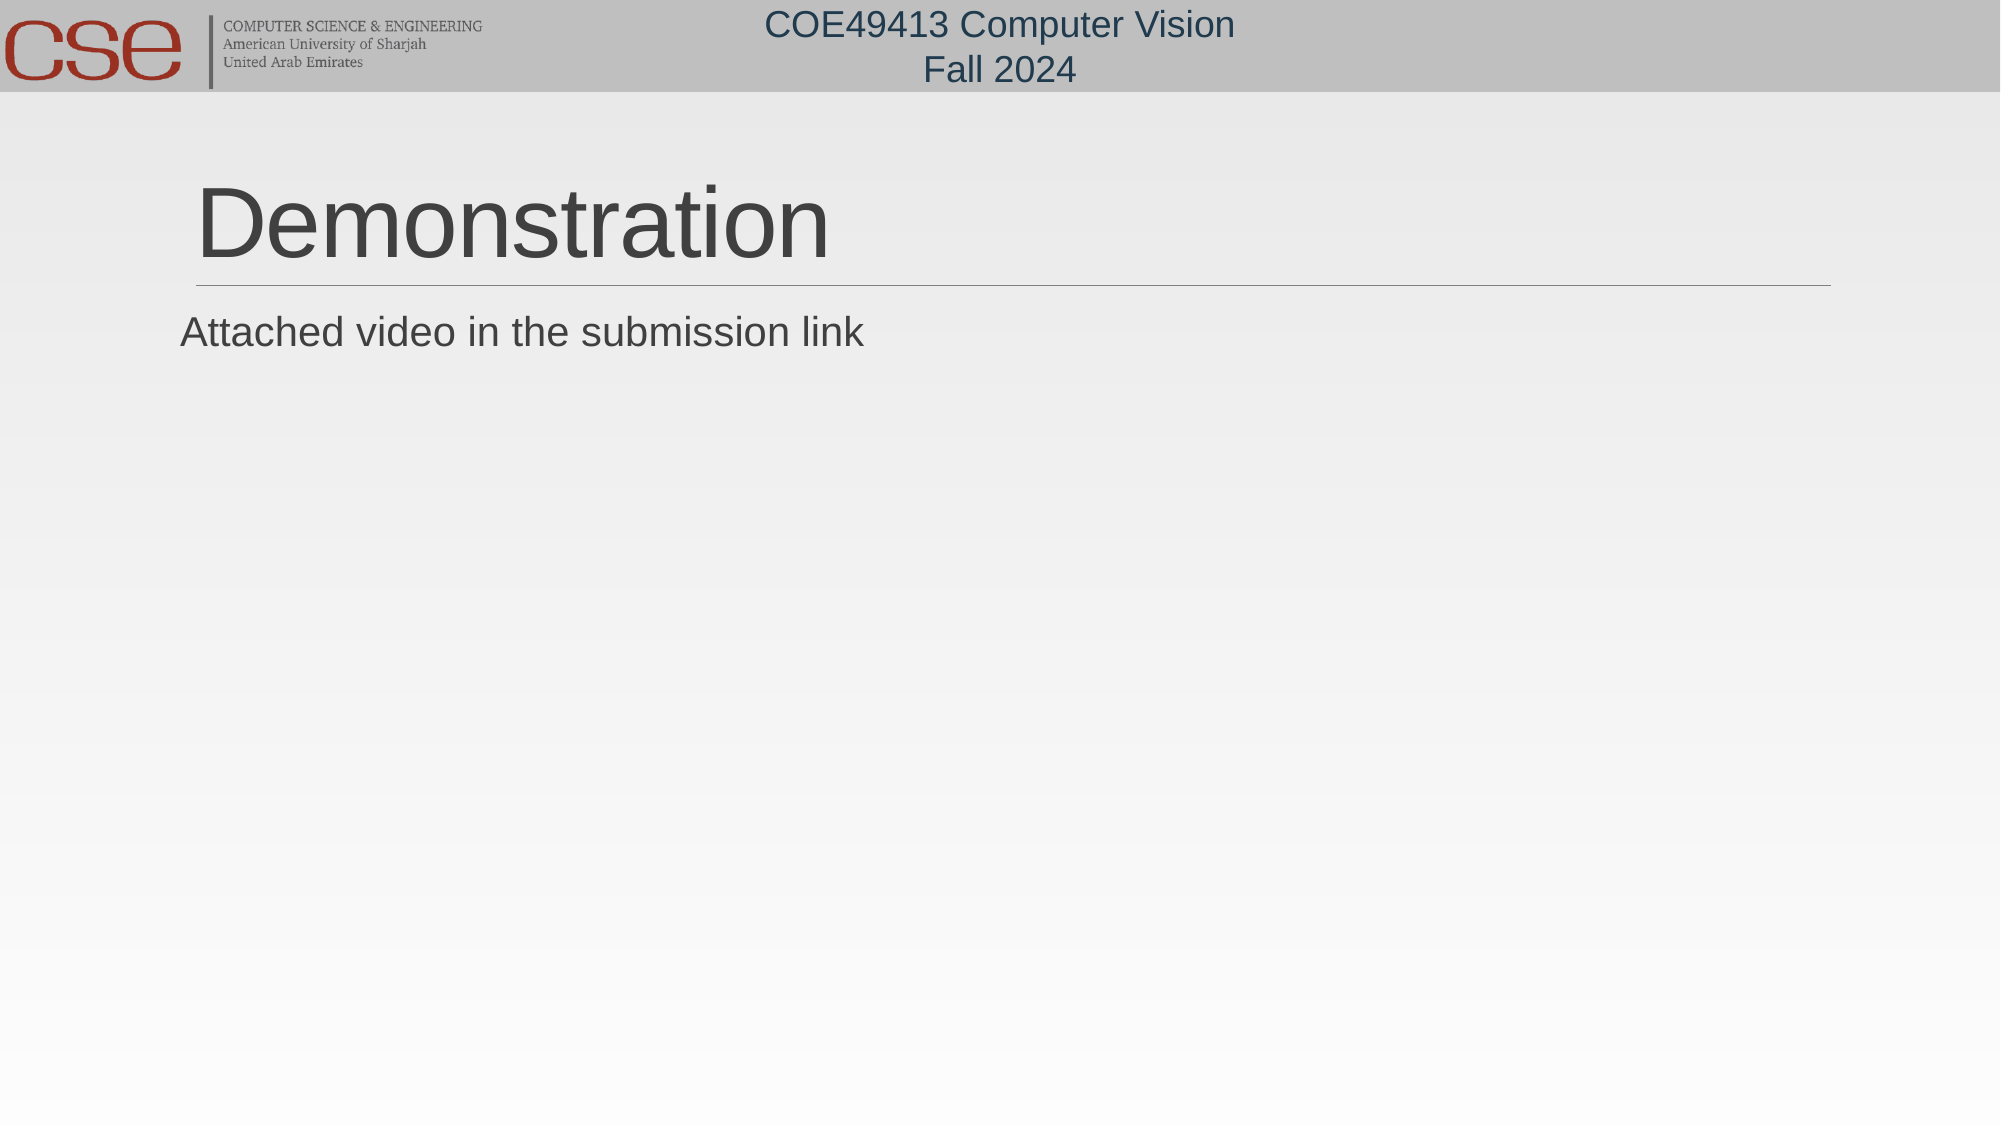

# Demonstration
Attached video in the submission link